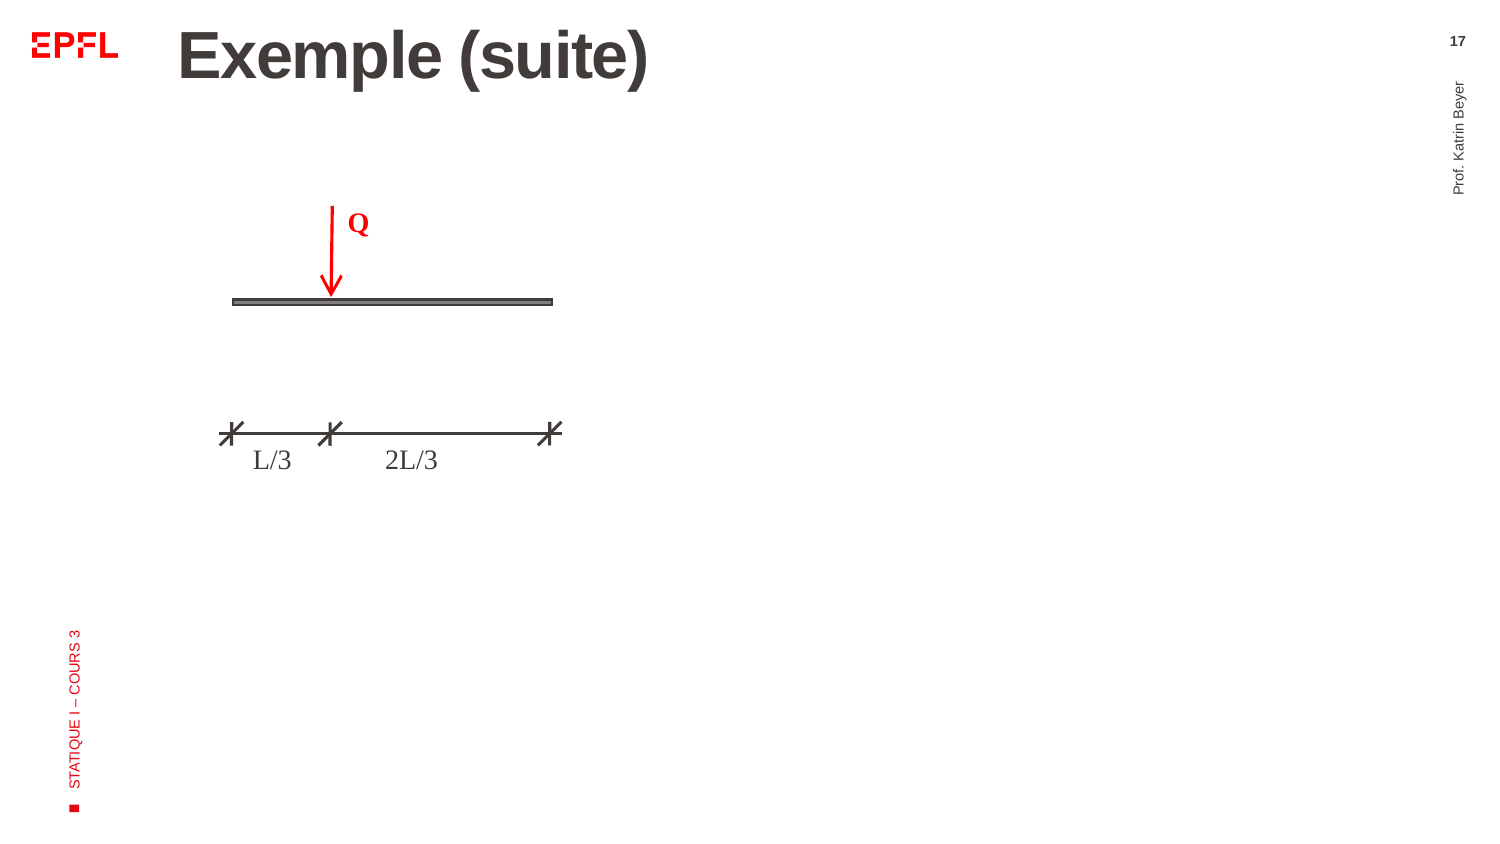

# Exemple (suite)
17
Q

Prof. Katrin Beyer
L/3
2L/3
STATIQUE I – COURS 3